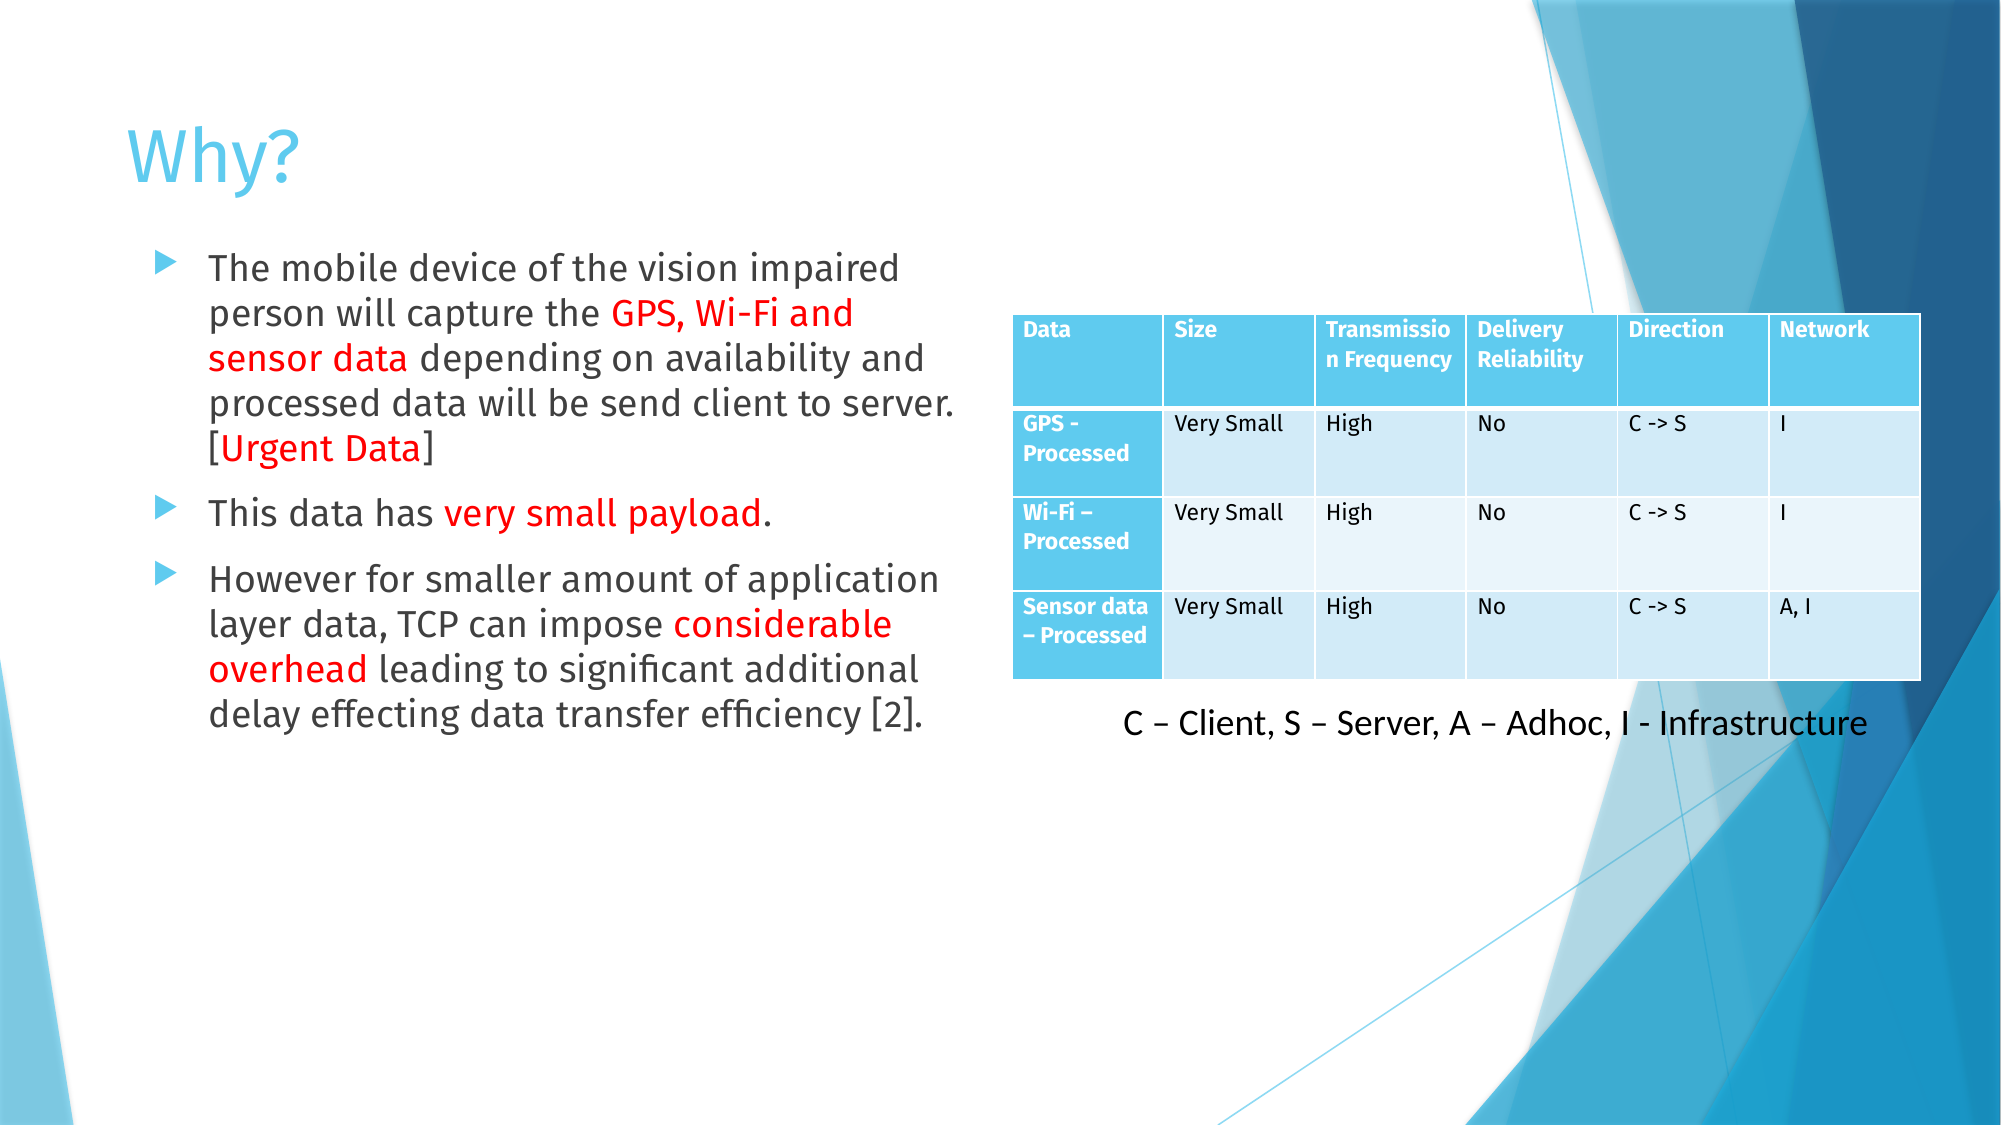

# Why?
The mobile device of the vision impaired person will capture the GPS, Wi-Fi and sensor data depending on availability and processed data will be send client to server. [Urgent Data]
This data has very small payload.
However for smaller amount of application layer data, TCP can impose considerable overhead leading to significant additional delay effecting data transfer efficiency [2].

| Data | Size | Transmission Frequency | Delivery Reliability | Direction | Network |
| --- | --- | --- | --- | --- | --- |
| GPS - Processed | Very Small | High | No | C -> S | I |
| Wi-Fi – Processed | Very Small | High | No | C -> S | I |
| Sensor data – Processed | Very Small | High | No | C -> S | A, I |
C – Client, S – Server, A – Adhoc, I - Infrastructure